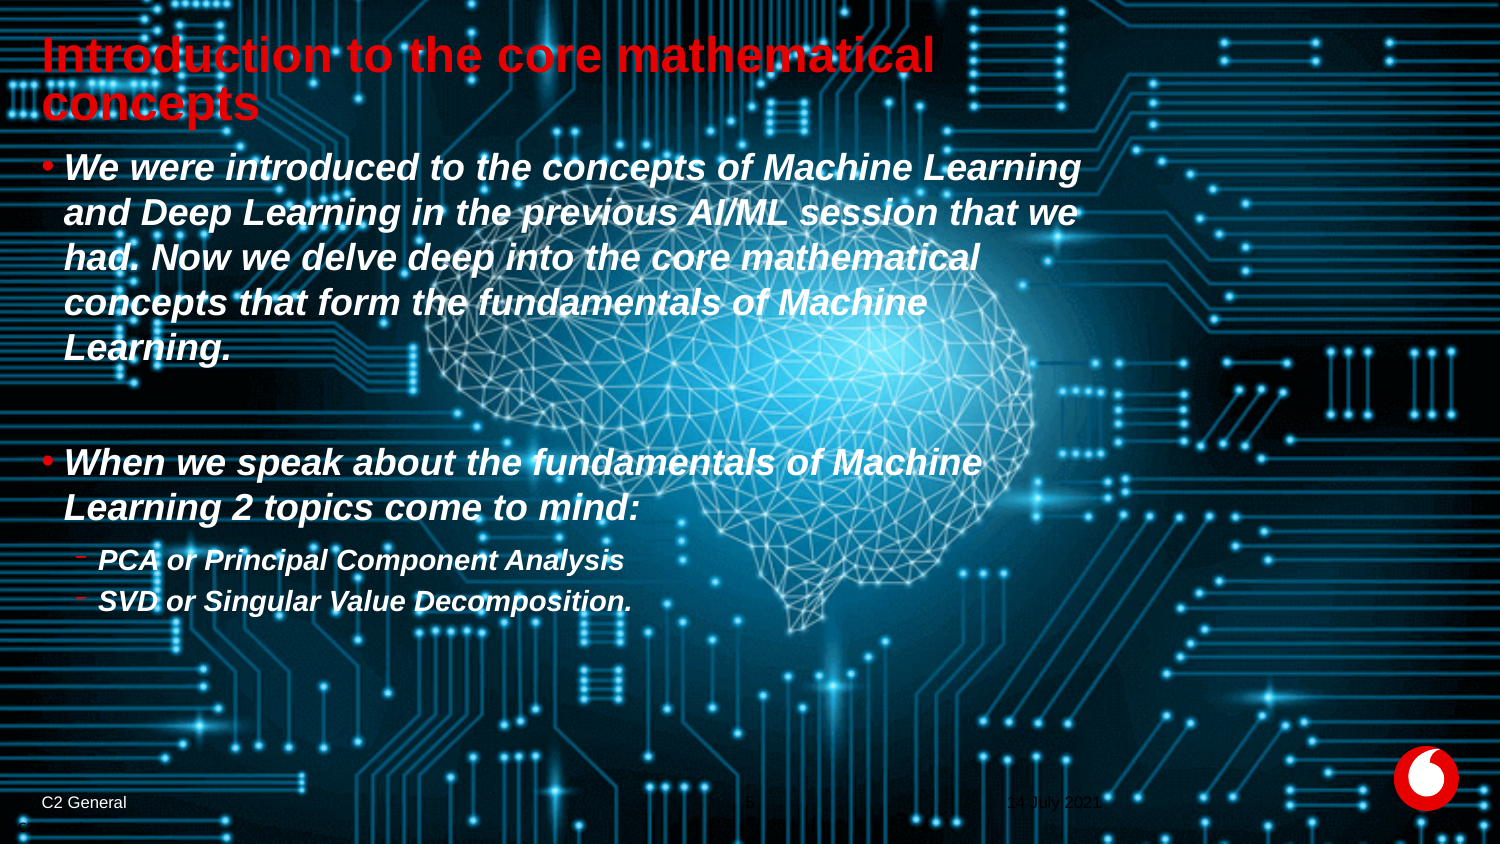

# Introduction to the core mathematical concepts
We were introduced to the concepts of Machine Learning and Deep Learning in the previous AI/ML session that we had. Now we delve deep into the core mathematical concepts that form the fundamentals of Machine Learning.

When we speak about the fundamentals of Machine Learning 2 topics come to mind:
PCA or Principal Component Analysis
SVD or Singular Value Decomposition.

C2 General
14 July 2021
5